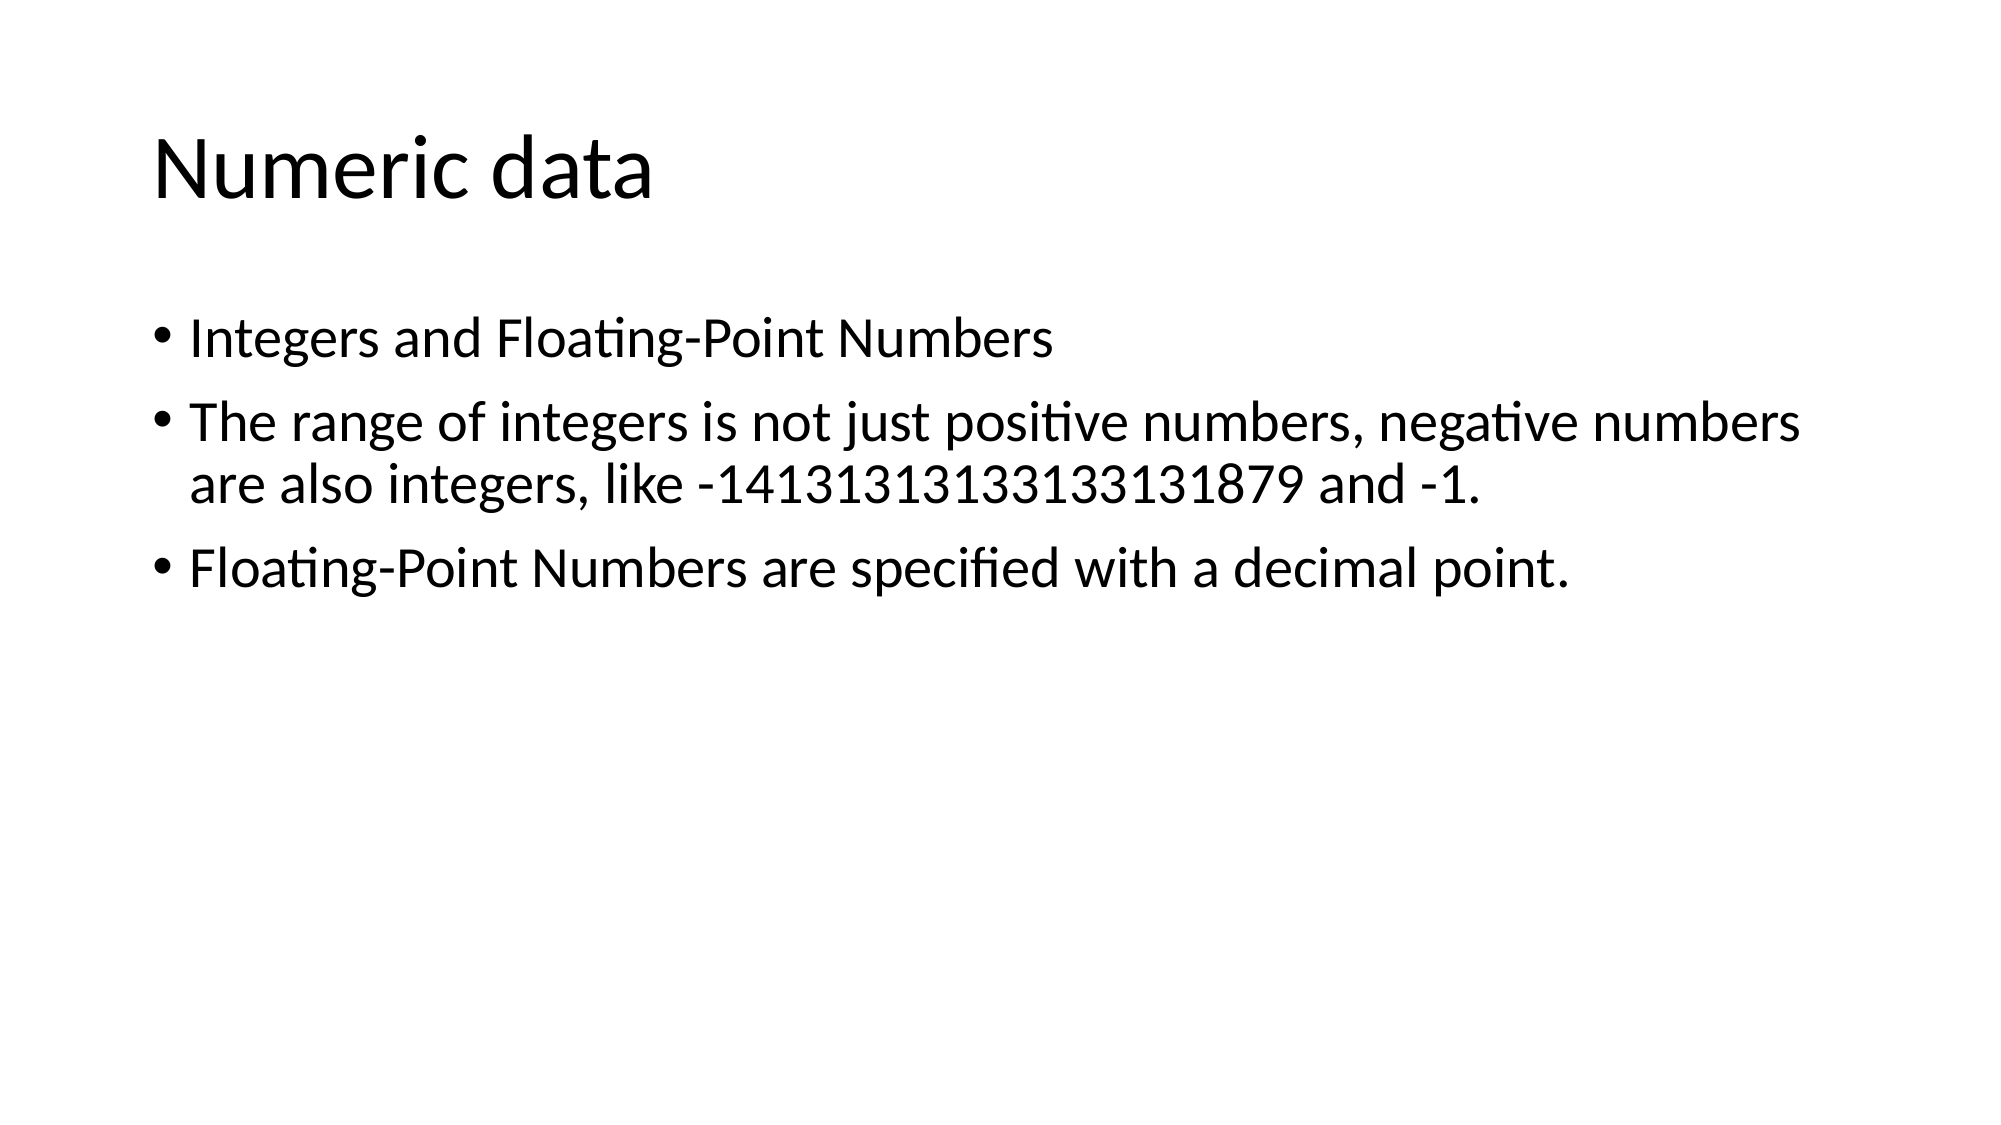

# Numeric data
Integers and Floating-Point Numbers
The range of integers is not just positive numbers, negative numbers are also integers, like -14131313133133131879 and -1.
Floating-Point Numbers are specified with a decimal point.